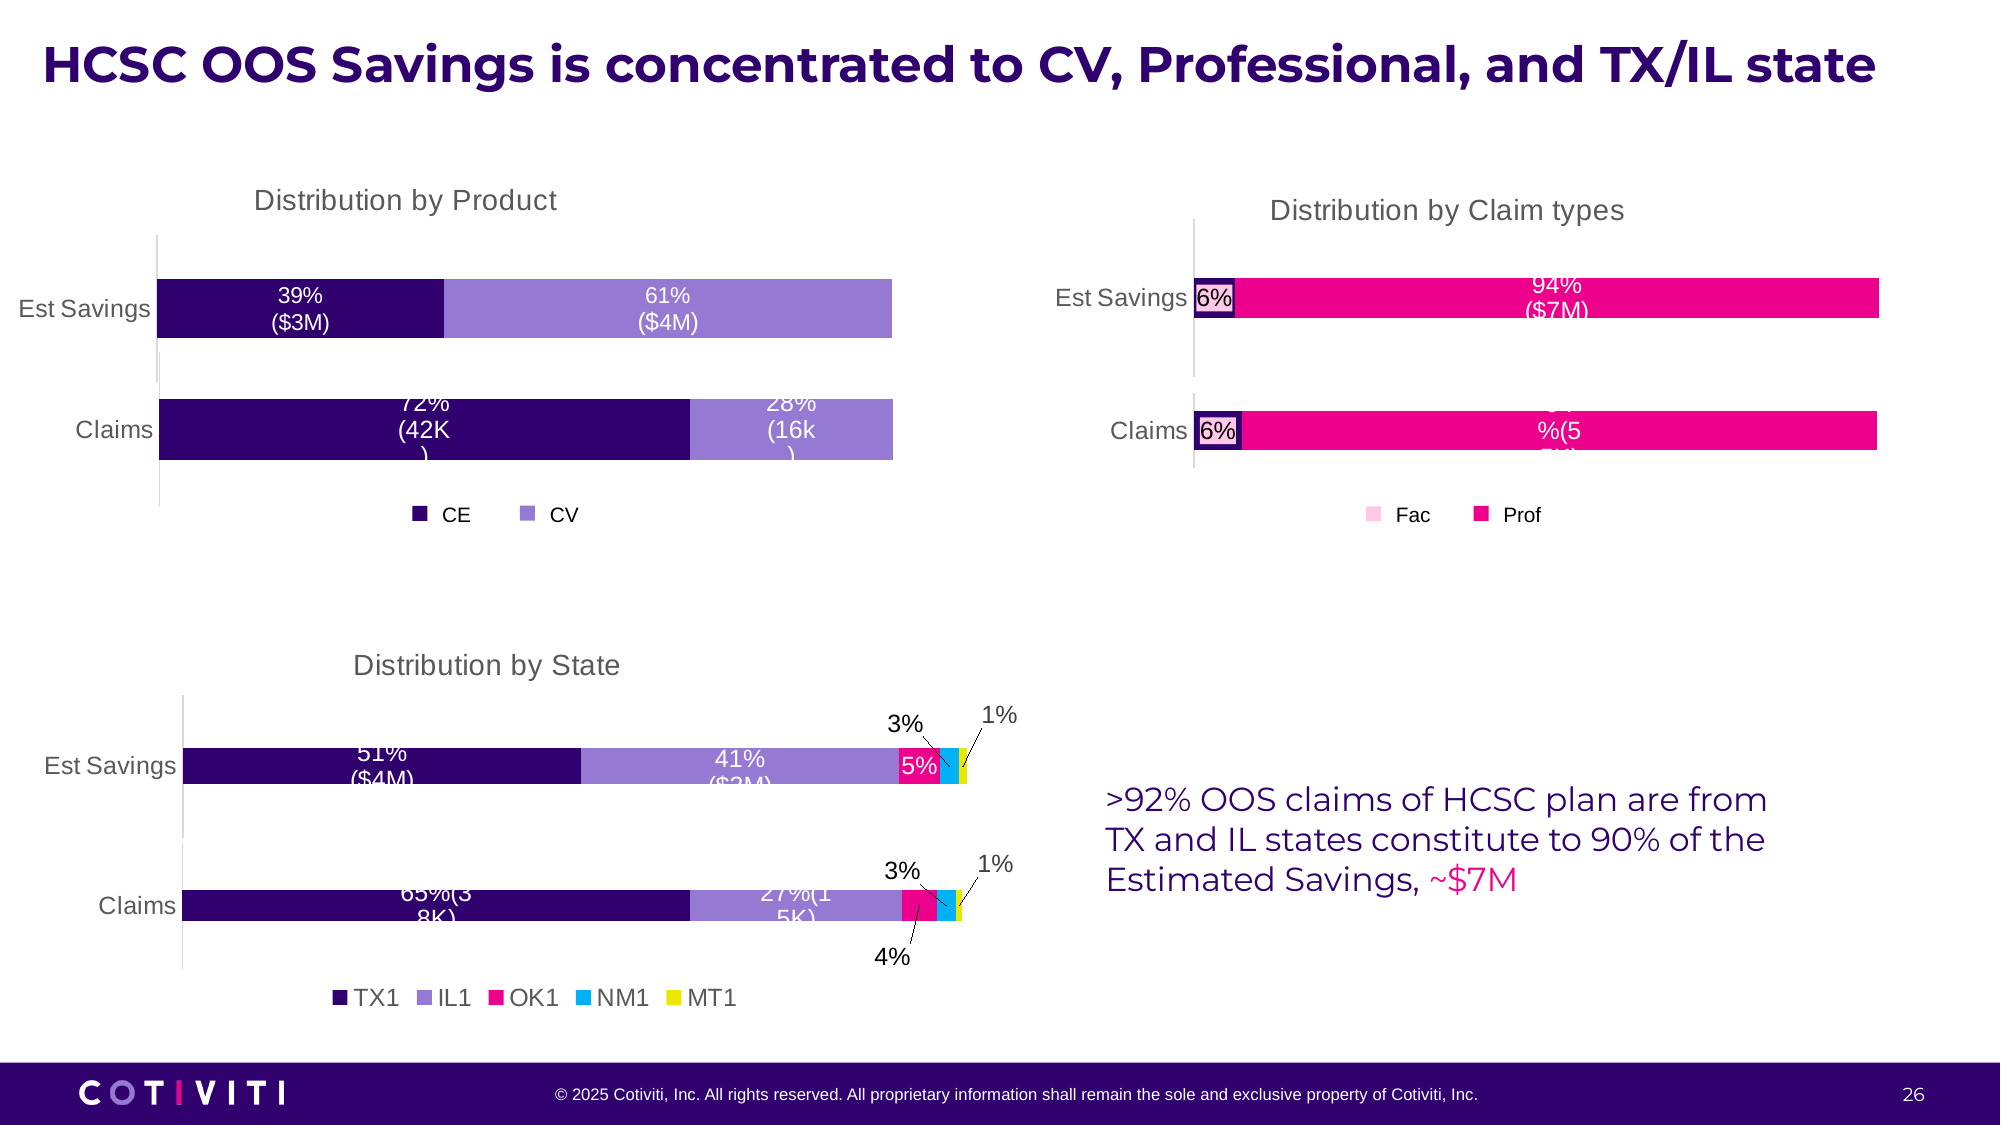

HCSC OOS Savings is concentrated to CV, Professional, and TX/IL state

### Chart: Distribution by Claim types

| Category | Fac | Prof |
|---|---|---|
| Est Savings | 449594.700000001 | 7064105.67000004 |

### Chart

| Category | Series 1 | Series 2 |
|---|---|---|
| Claims | 7.0 | 93.0 |
Prof
Fac

### Chart: Distribution by Product

| Category | CE | CV |
|---|---|---|
| Est Savings | 0.391199897765988 | 0.608800102233999 |

### Chart

| Category | CE | CV |
|---|---|---|
| Claims | 0.7231312768908 | 0.27691687231092 |
CV
CE

### Chart: Distribution by State

| Category | TX1 | IL1 | OK1 | NM1 | MT1 |
|---|---|---|---|---|---|
| Est Savings | 0.507222598793593 | 0.404356906186371 | 0.0525060838430278 | 0.0244884556108156 | 0.00942595556622753 |
>92% OOS claims of HCSC plan are from TX and IL states constitute to 90% of the Estimated Savings, ~$7M

### Chart

| Category | TX1 | IL1 | OK1 | NM1 | MT1 |
|---|---|---|---|---|---|
| Claims | 0.651601891690076 | 0.271610425630267 | 0.0444120470789034 | 0.0251573445222771 | 0.00721829107847669 |
26